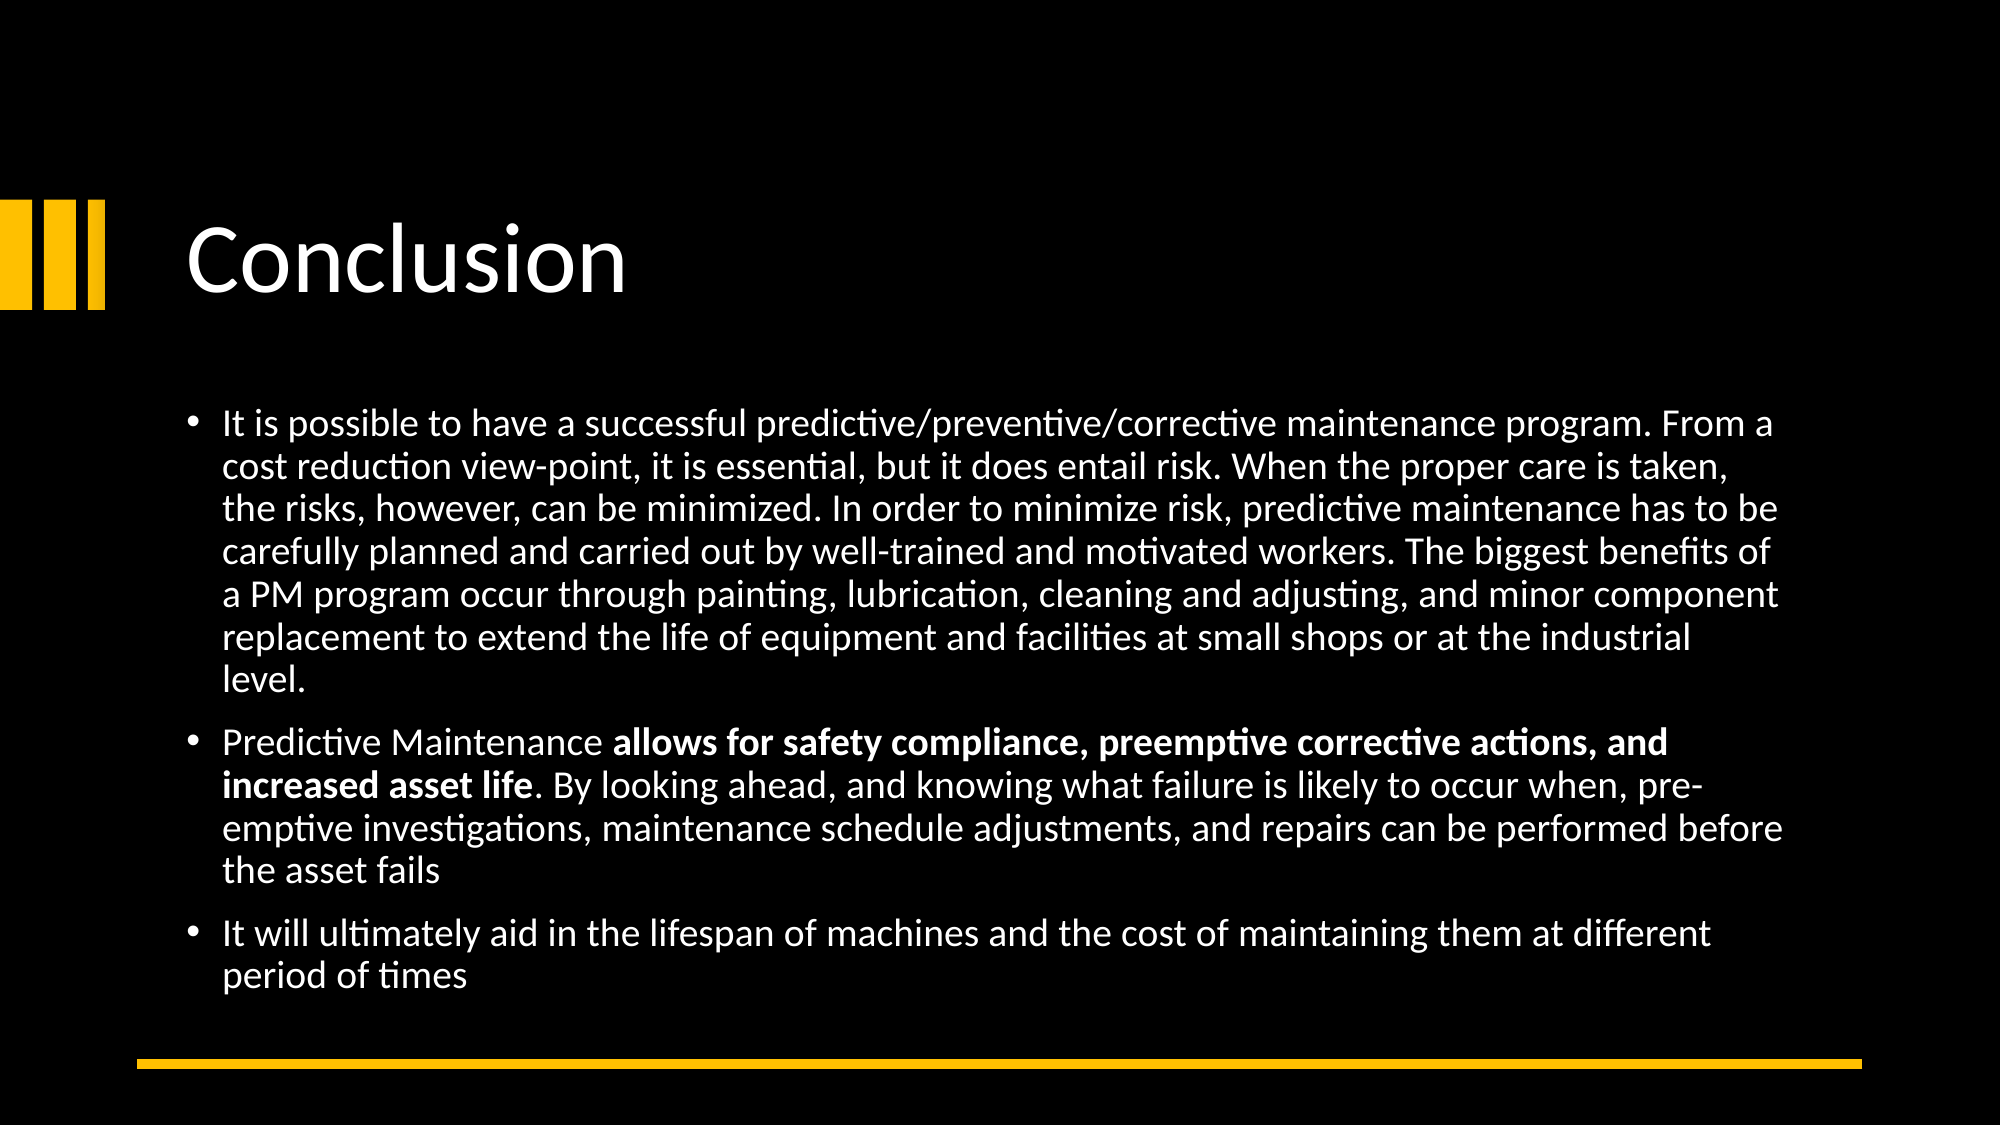

# Conclusion

It is possible to have a successful predictive/preventive/corrective maintenance program. From a cost reduction view-point, it is essential, but it does entail risk. When the proper care is taken, the risks, however, can be minimized. In order to minimize risk, predictive maintenance has to be carefully planned and carried out by well-trained and motivated workers. The biggest benefits of a PM program occur through painting, lubrication, cleaning and adjusting, and minor component replacement to extend the life of equipment and facilities at small shops or at the industrial level.
Predictive Maintenance allows for safety compliance, preemptive corrective actions, and increased asset life. By looking ahead, and knowing what failure is likely to occur when, pre-emptive investigations, maintenance schedule adjustments, and repairs can be performed before the asset fails
It will ultimately aid in the lifespan of machines and the cost of maintaining them at different period of times